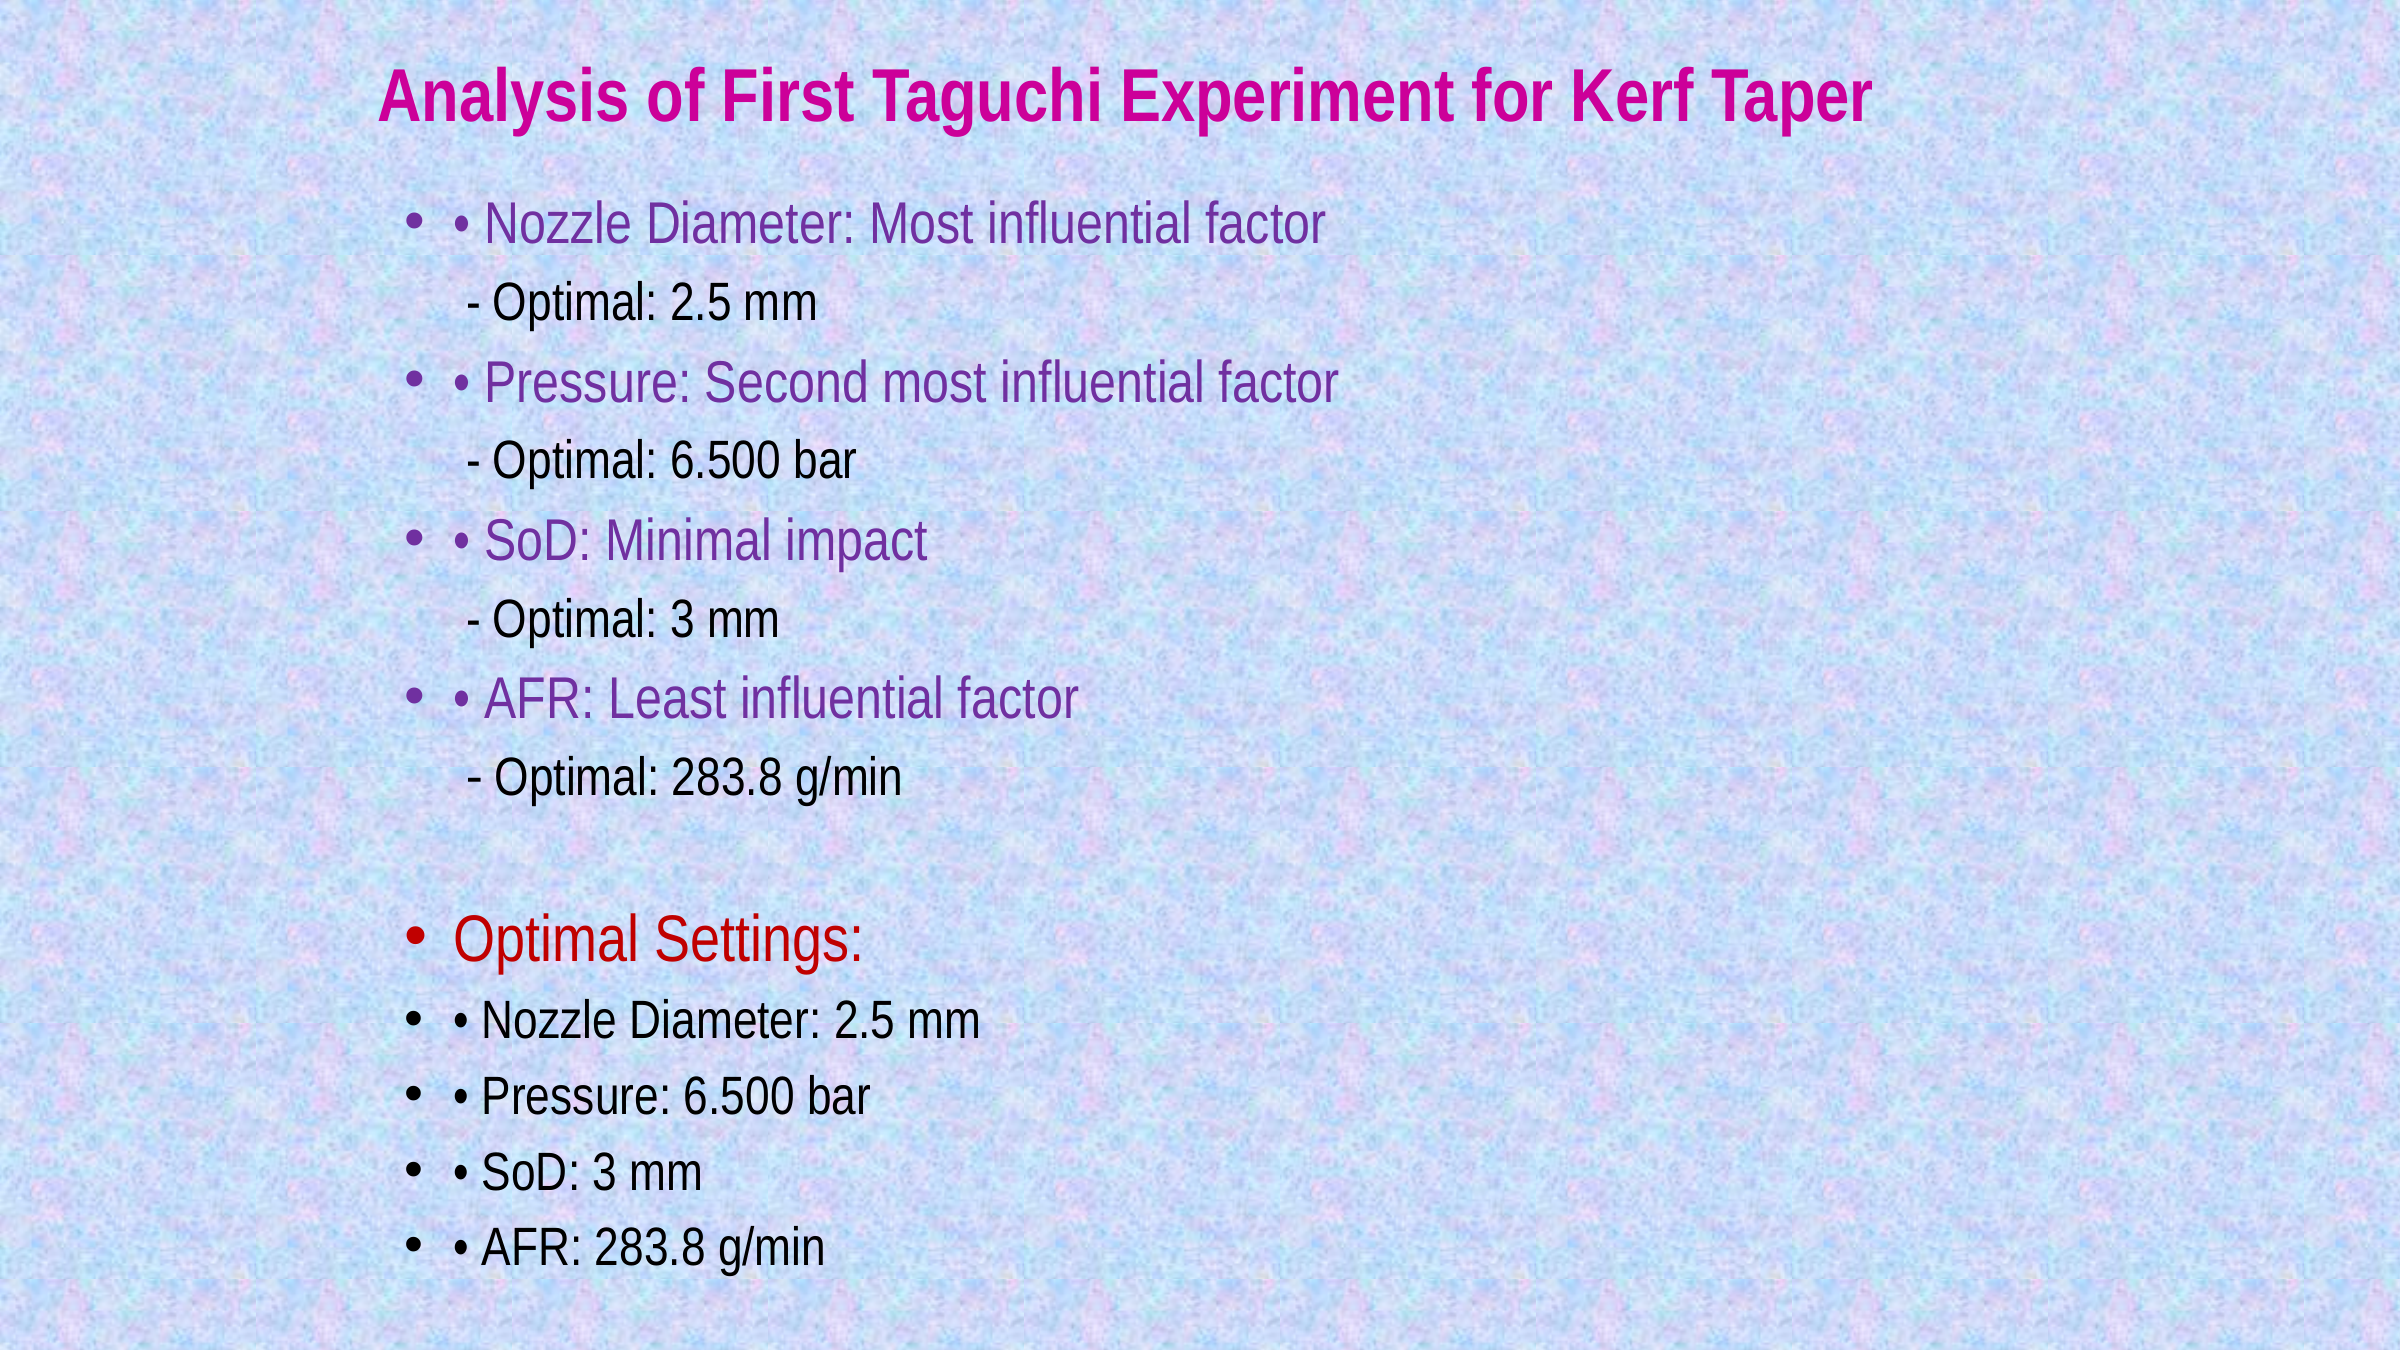

# Analysis of First Taguchi Experiment for Kerf Taper
• Nozzle Diameter: Most influential factor
     - Optimal: 2.5 mm
• Pressure: Second most influential factor
     - Optimal: 6.500 bar
• SoD: Minimal impact
     - Optimal: 3 mm
• AFR: Least influential factor
     - Optimal: 283.8 g/min

Optimal Settings:
• Nozzle Diameter: 2.5 mm
• Pressure: 6.500 bar
• SoD: 3 mm
• AFR: 283.8 g/min